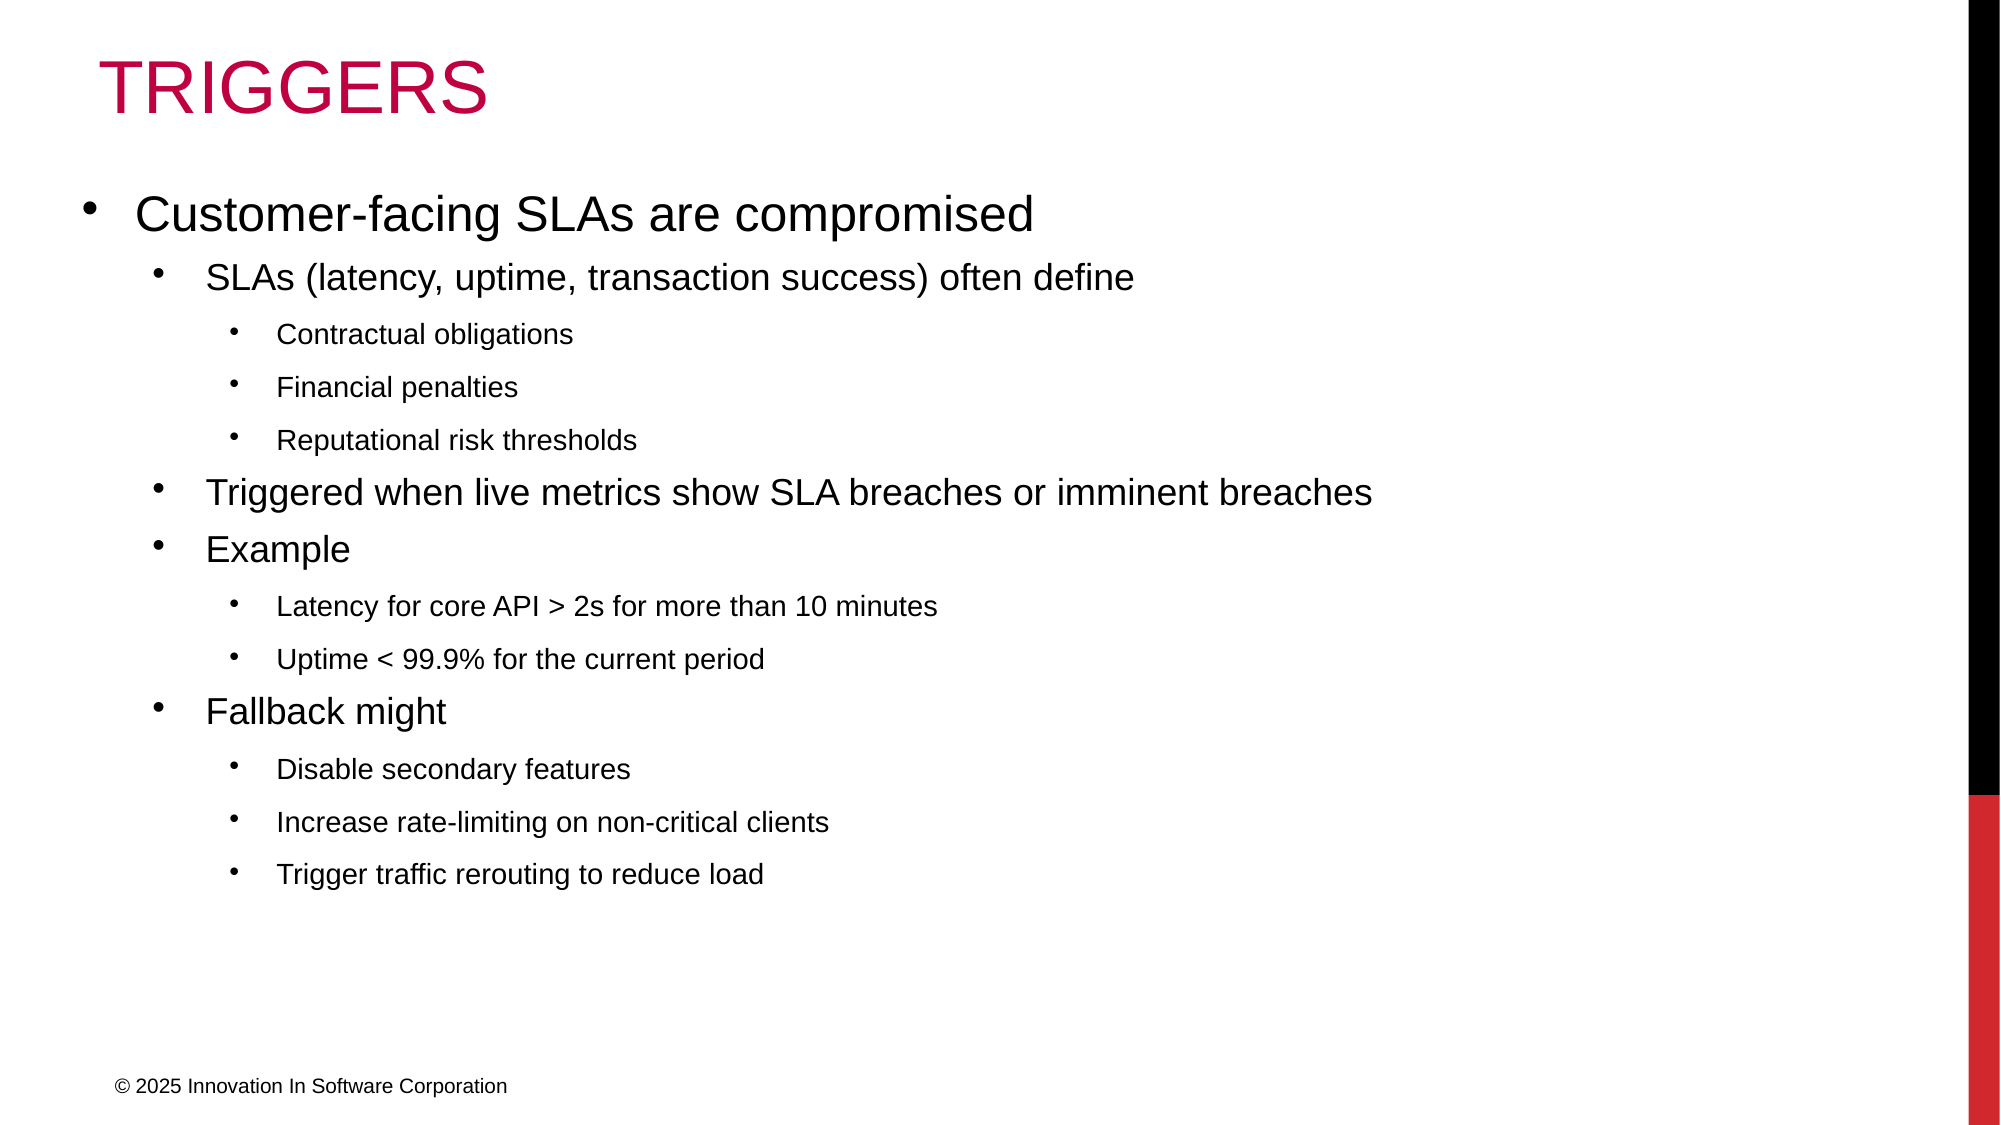

# Triggers
Customer-facing SLAs are compromised
SLAs (latency, uptime, transaction success) often define
Contractual obligations
Financial penalties
Reputational risk thresholds
Triggered when live metrics show SLA breaches or imminent breaches
Example
Latency for core API > 2s for more than 10 minutes
Uptime < 99.9% for the current period
Fallback might
Disable secondary features
Increase rate-limiting on non-critical clients
Trigger traffic rerouting to reduce load
© 2025 Innovation In Software Corporation